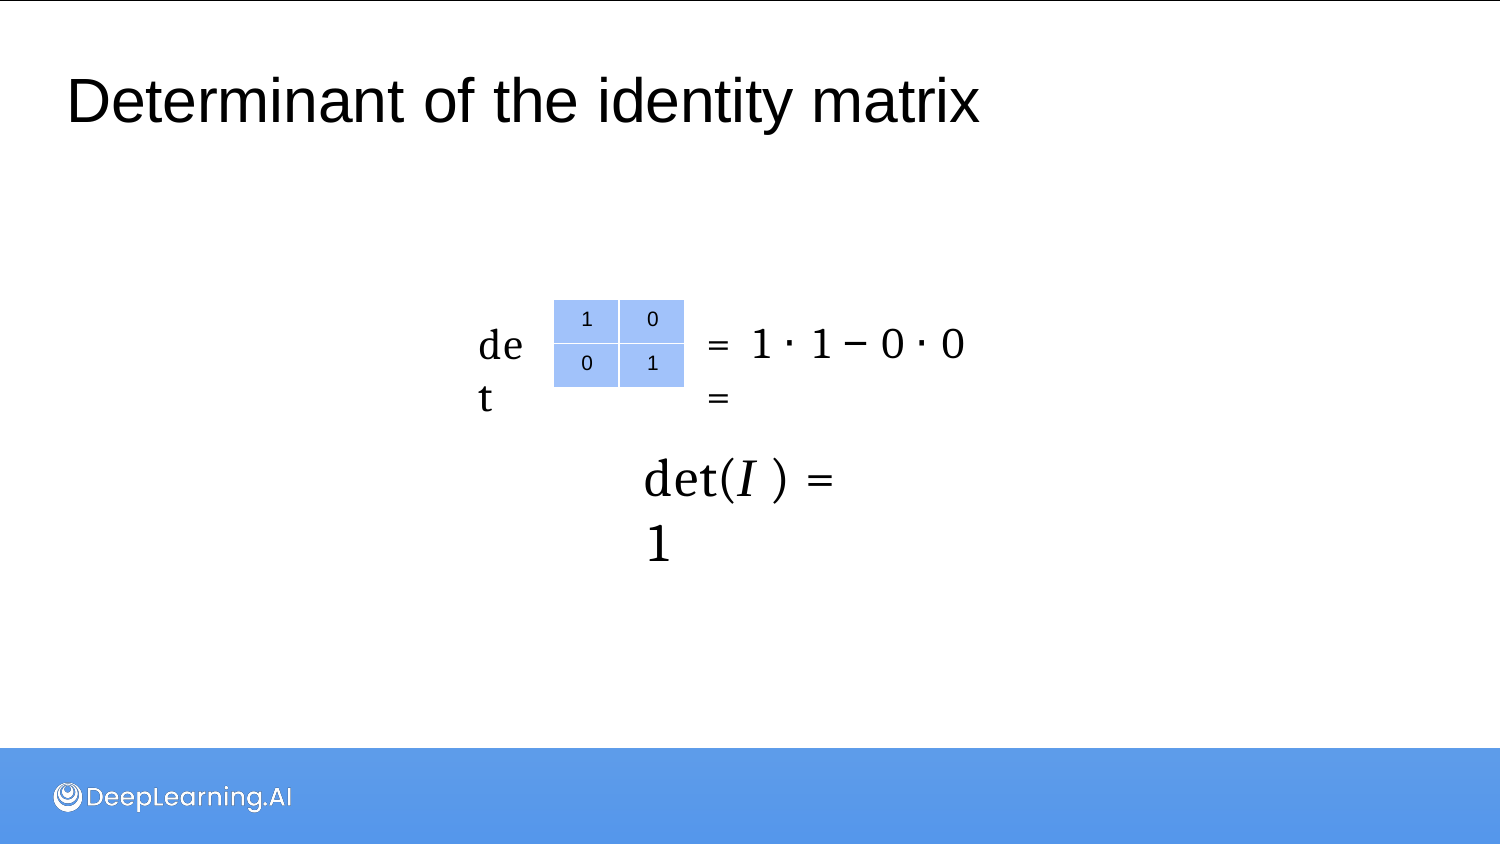

# Determinant of the identity matrix
| 1 | 0 |
| --- | --- |
| 0 | 1 |
= 1 ⋅ 1 − 0 ⋅ 0 =
det
det(I ) = 1